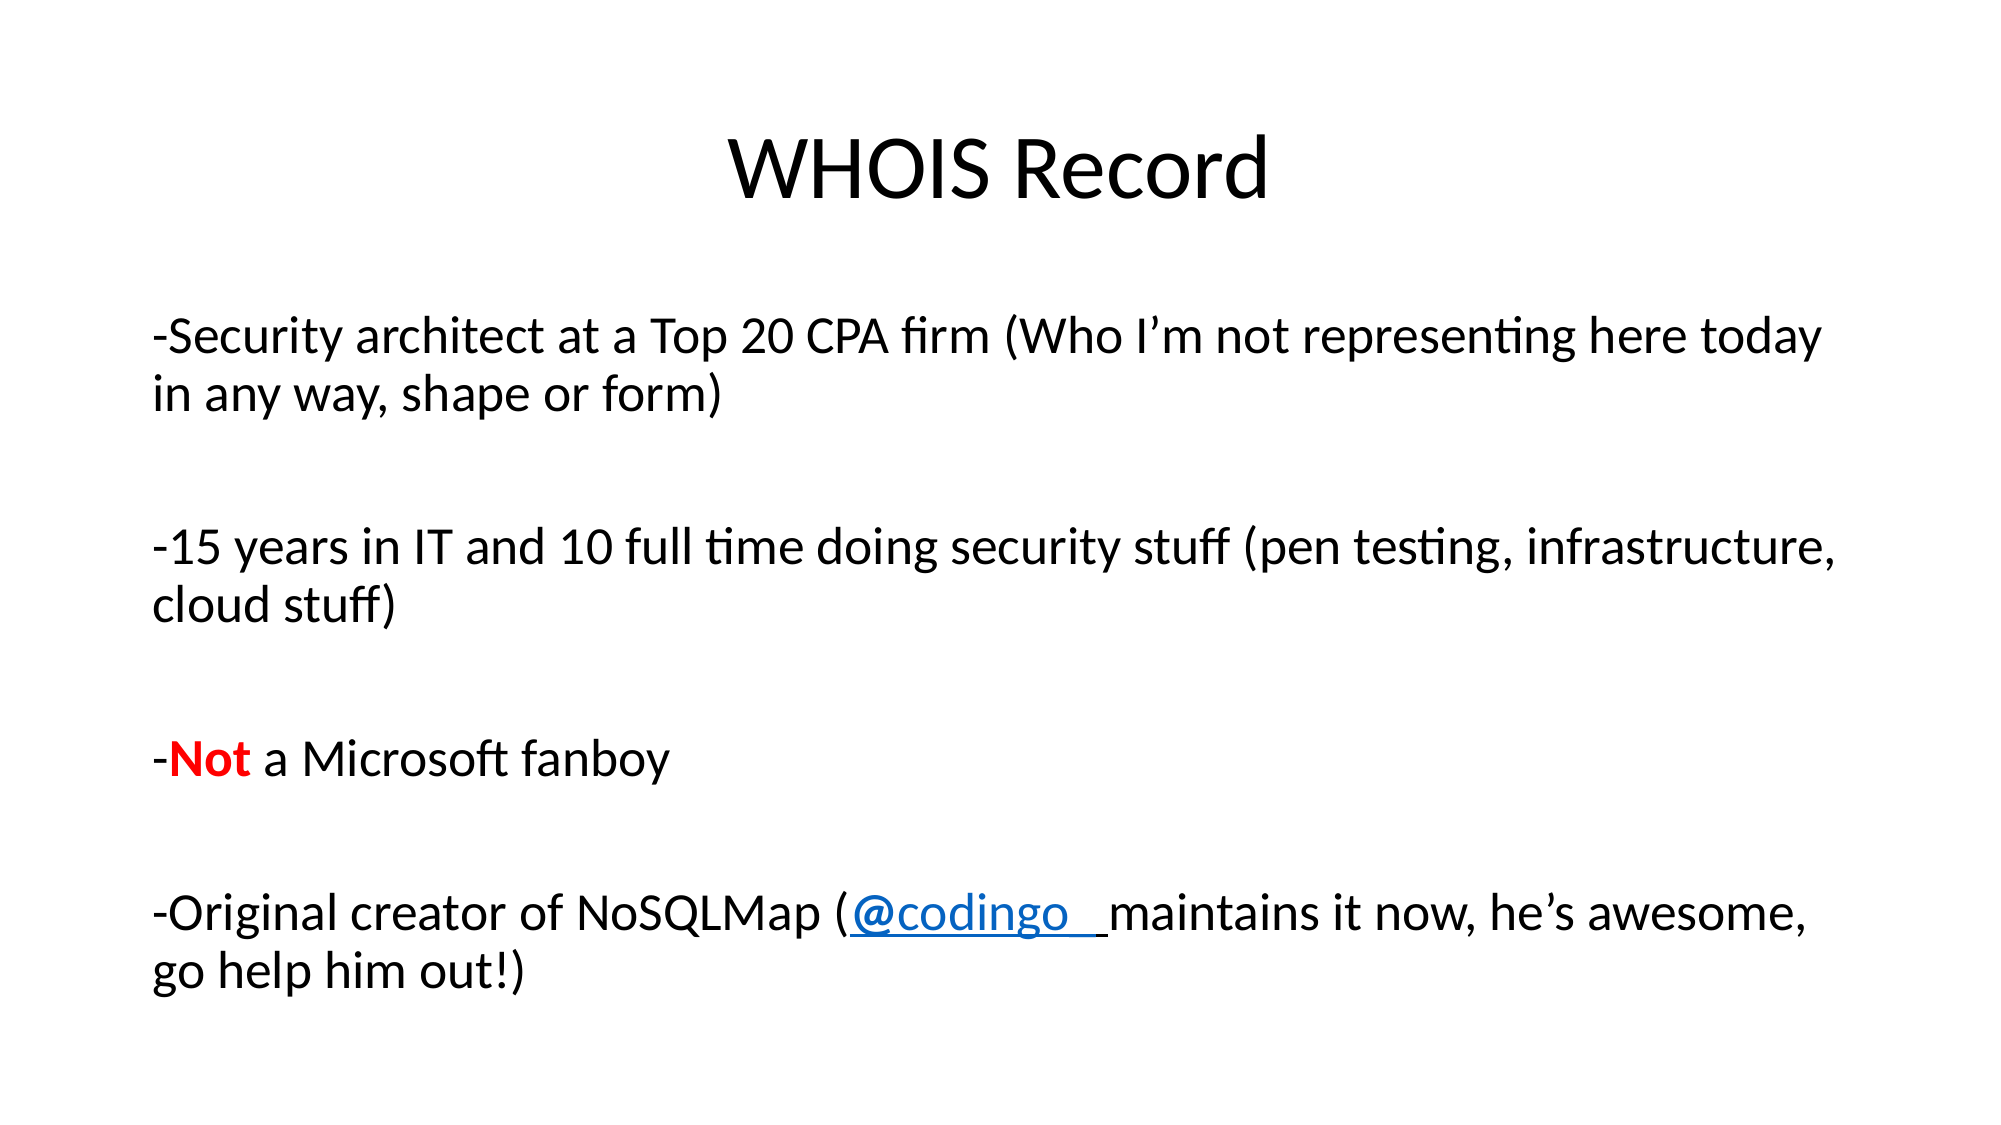

# WHOIS Record
-Security architect at a Top 20 CPA firm (Who I’m not representing here today in any way, shape or form)

-15 years in IT and 10 full time doing security stuff (pen testing, infrastructure, cloud stuff)

-Not a Microsoft fanboy

-Original creator of NoSQLMap (@codingo_ maintains it now, he’s awesome, go help him out!)